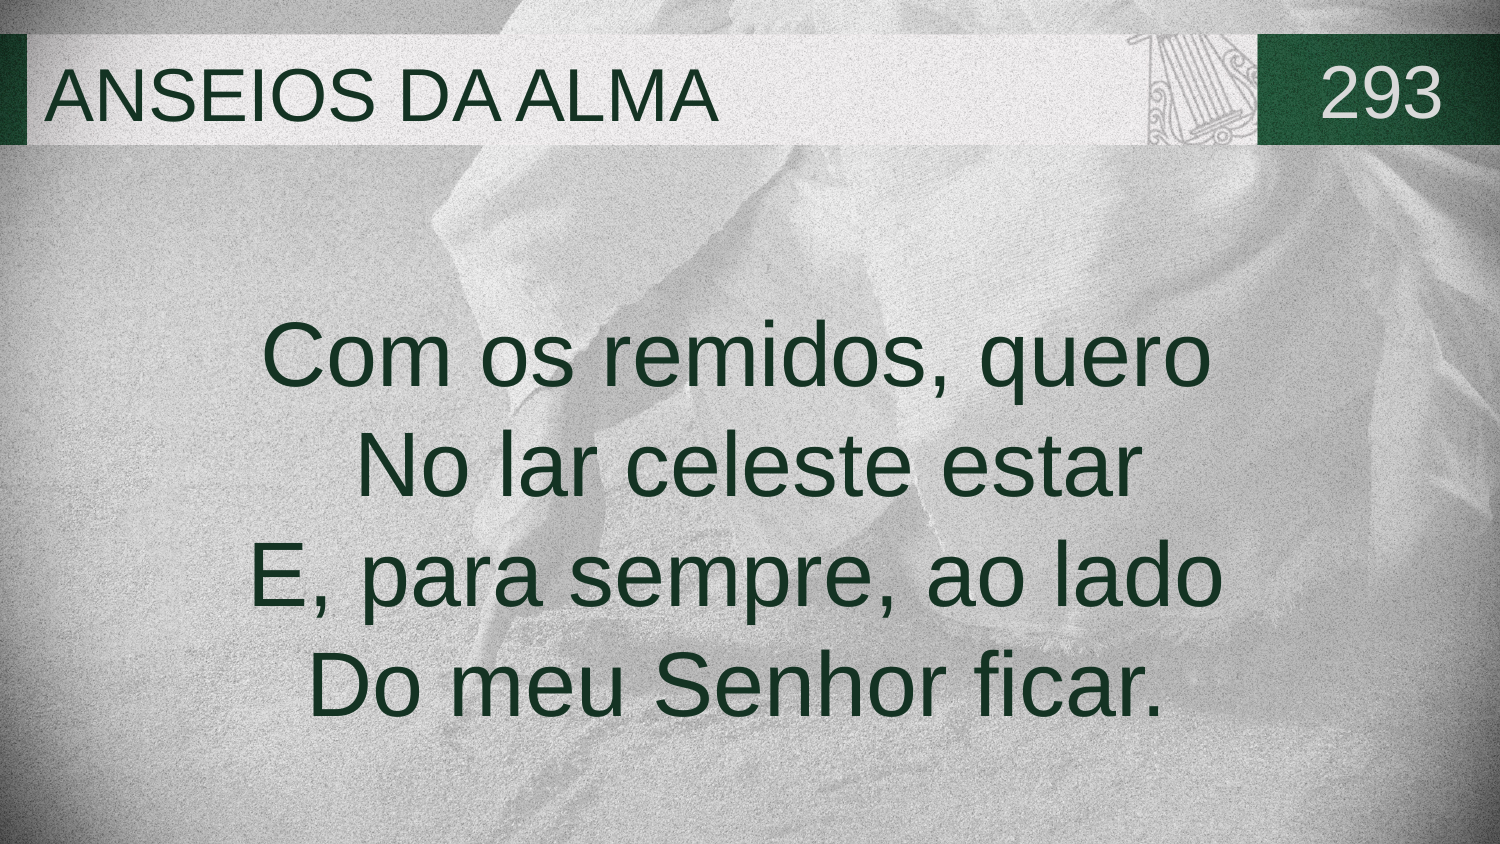

# ANSEIOS DA ALMA
293
Com os remidos, quero
No lar celeste estar
E, para sempre, ao lado
Do meu Senhor ficar.